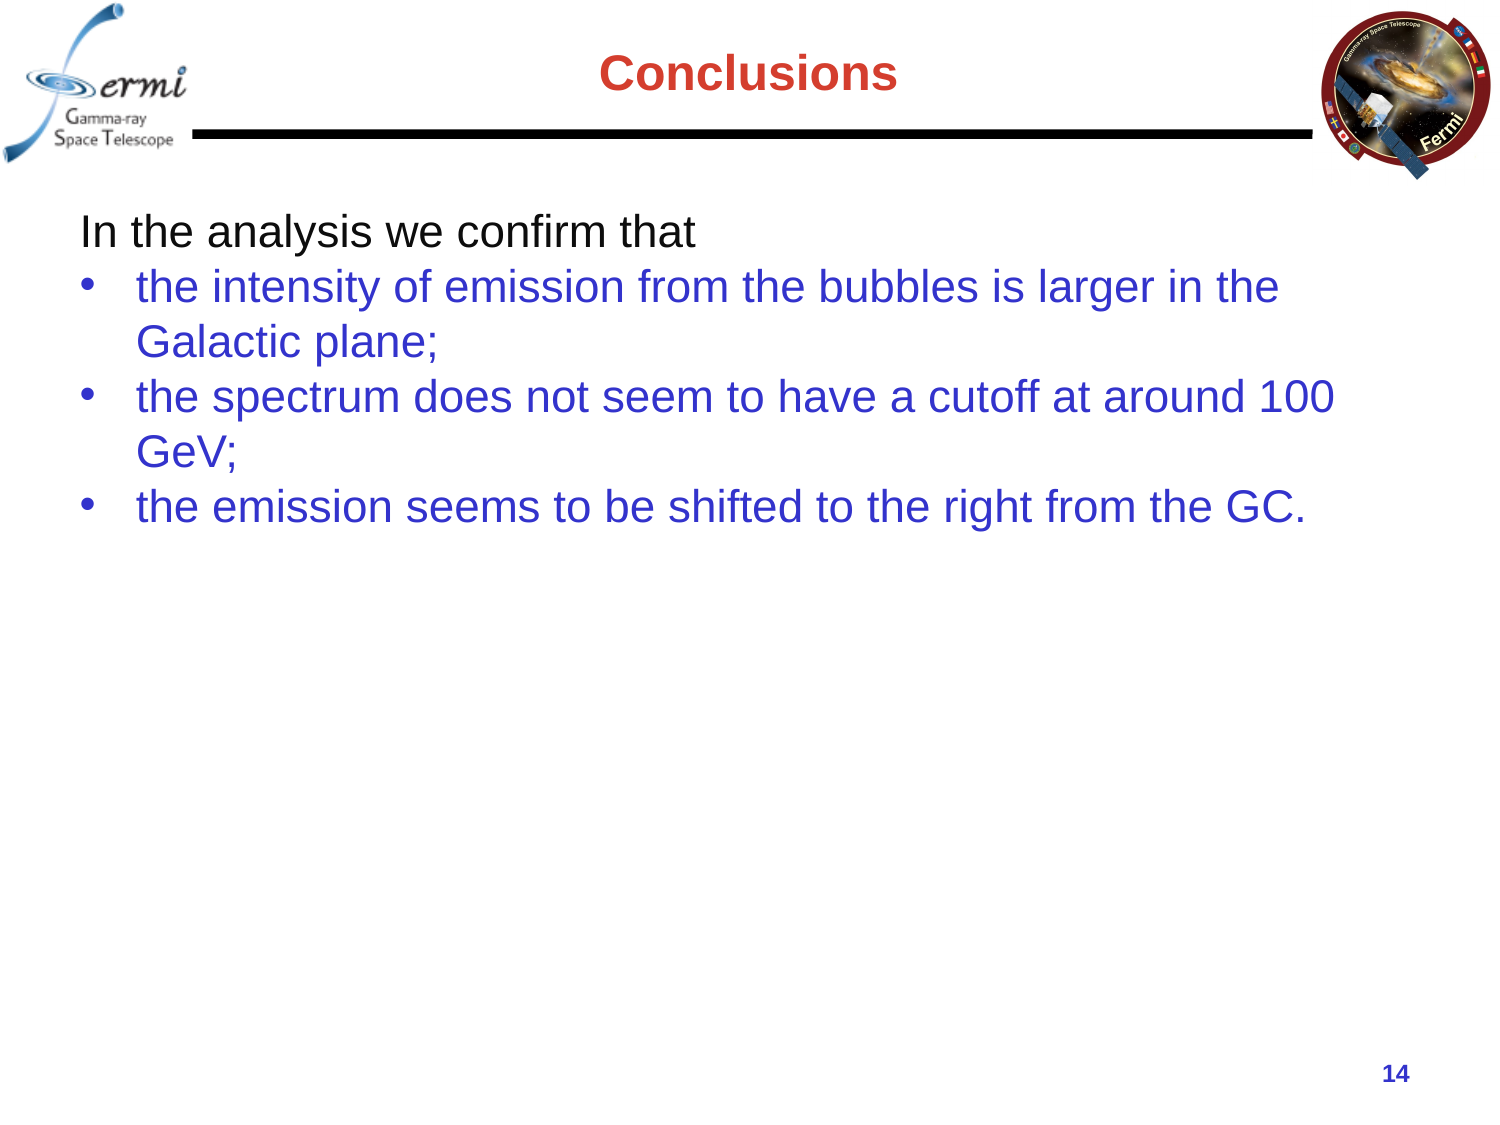

Conclusions
In the analysis we confirm that
the intensity of emission from the bubbles is larger in the Galactic plane;
the spectrum does not seem to have a cutoff at around 100 GeV;
the emission seems to be shifted to the right from the GC.
14